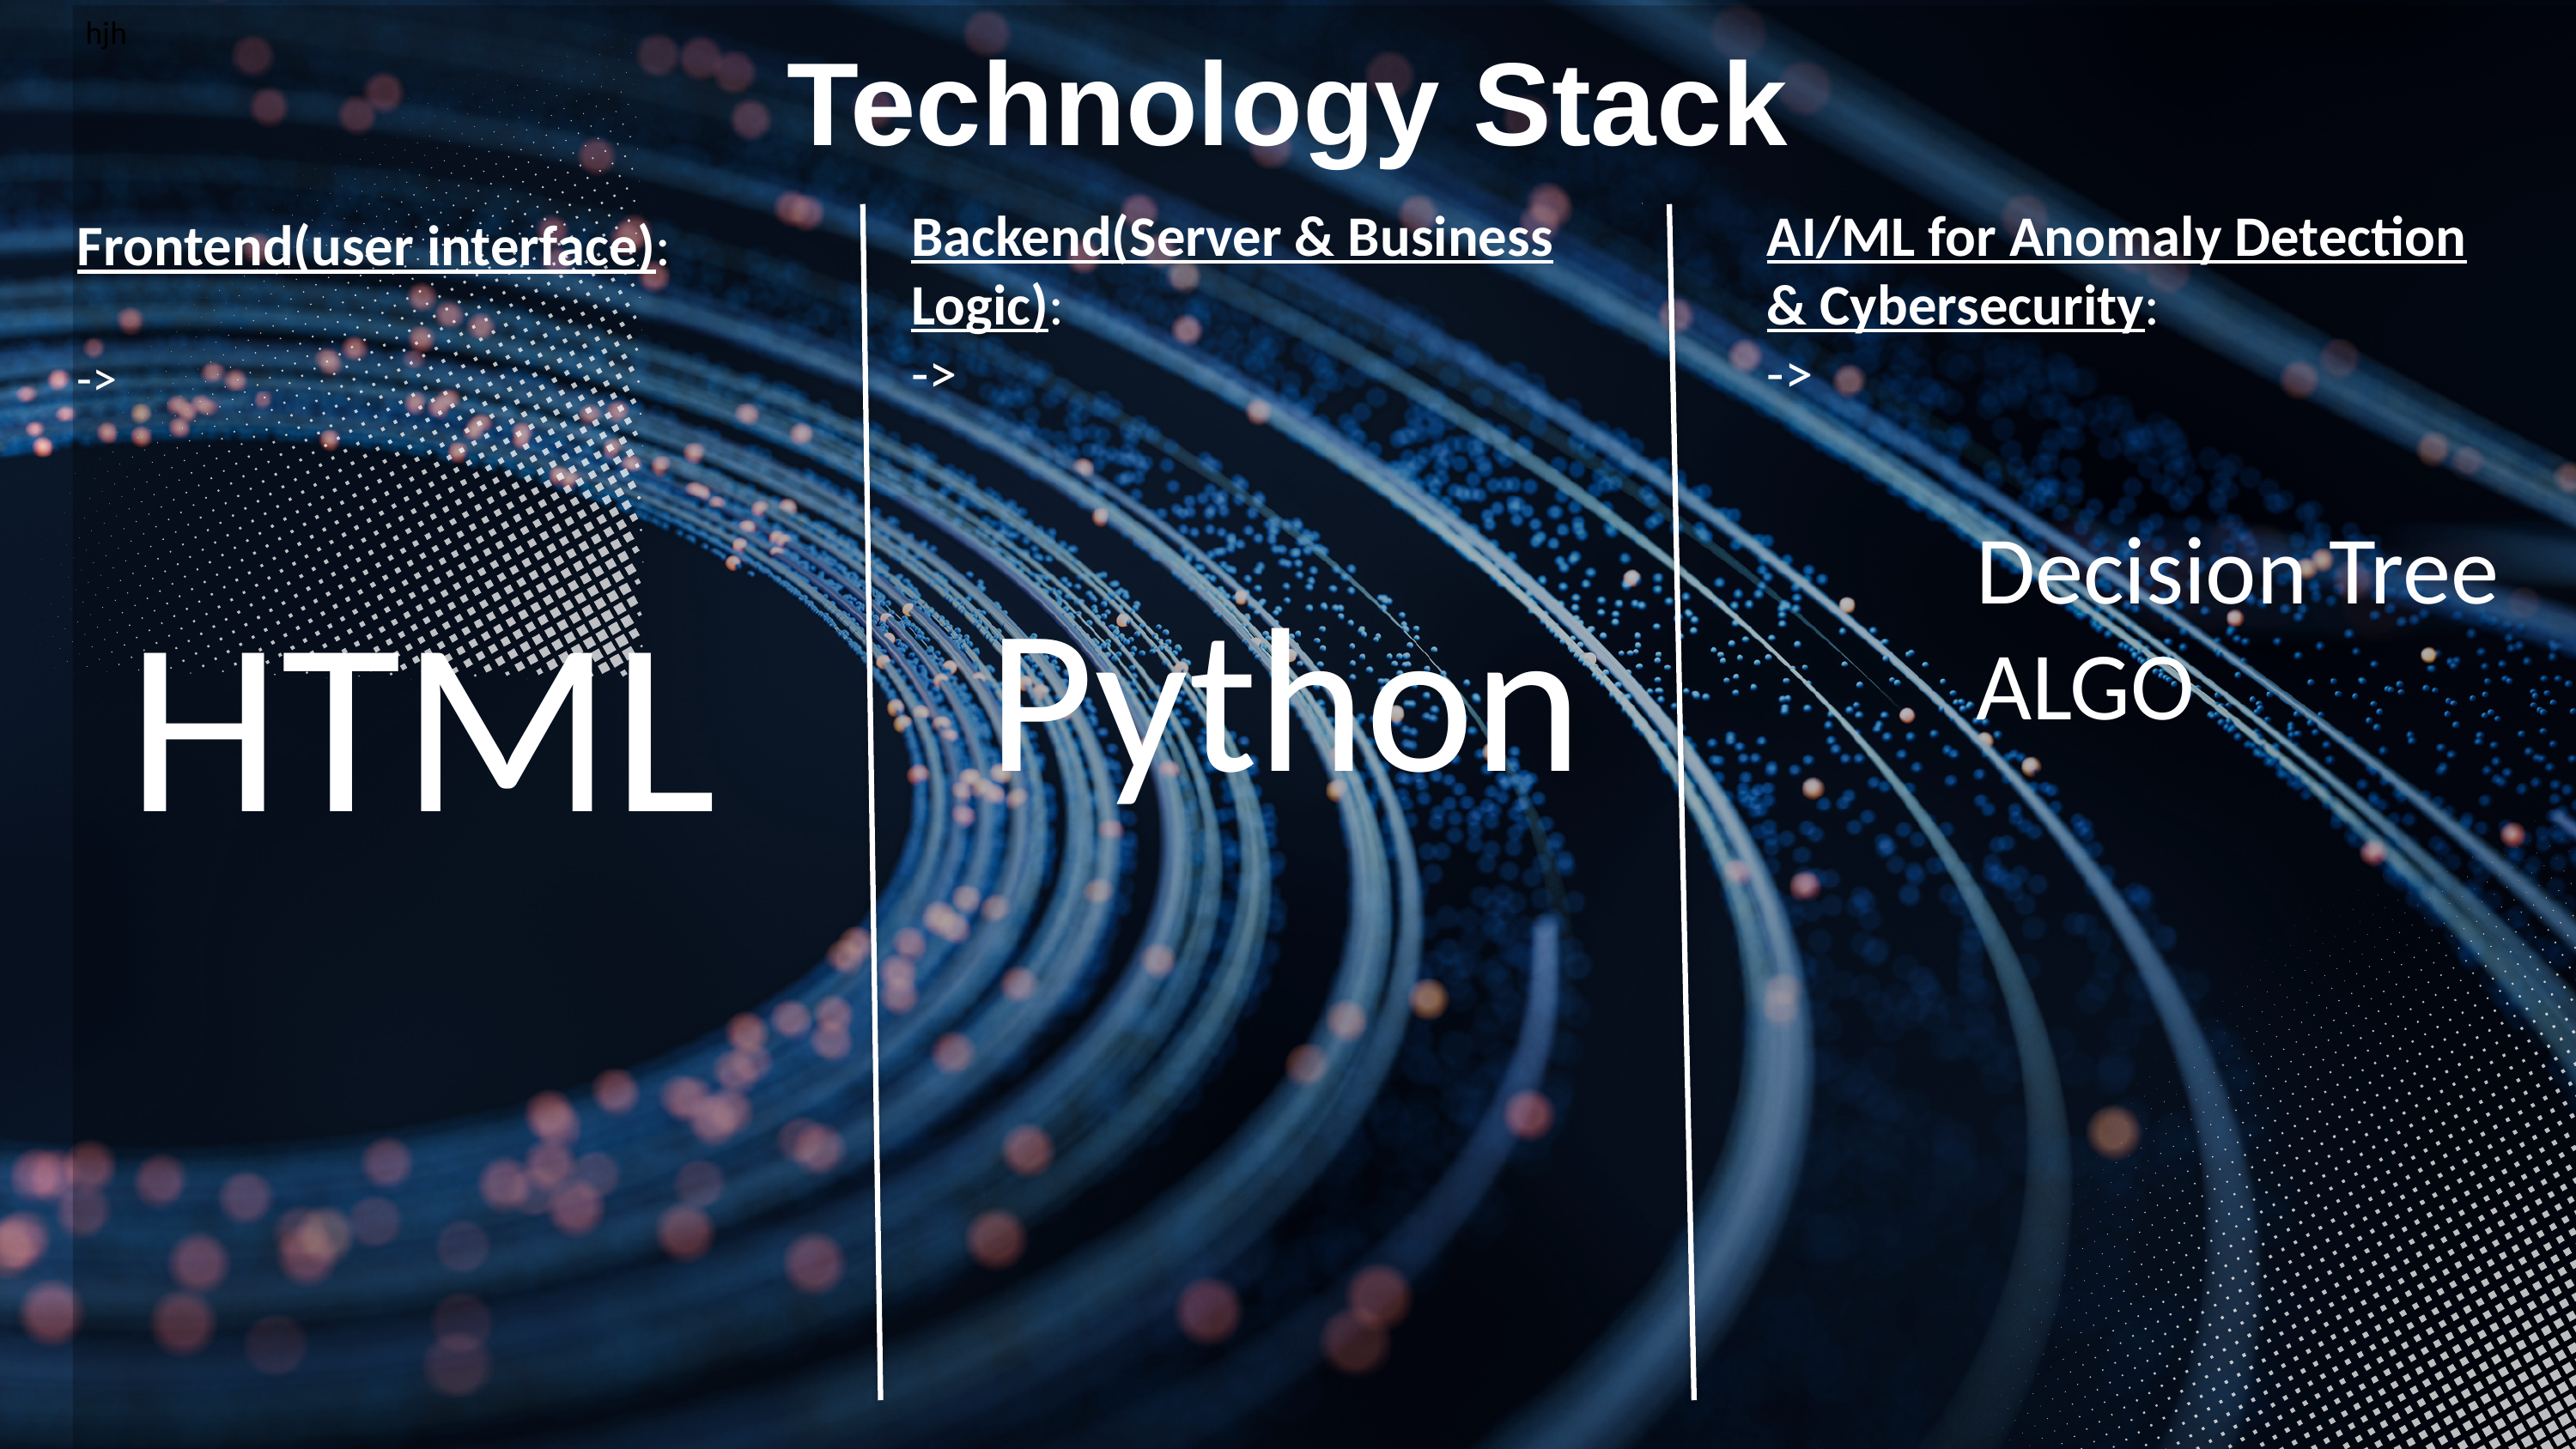

hjh

Technology Stack
Backend(Server & Business Logic):
->

AI/ML for Anomaly Detection & Cybersecurity:
->
Frontend(user interface):

->
Decision Tree ALGO
HTML
Python